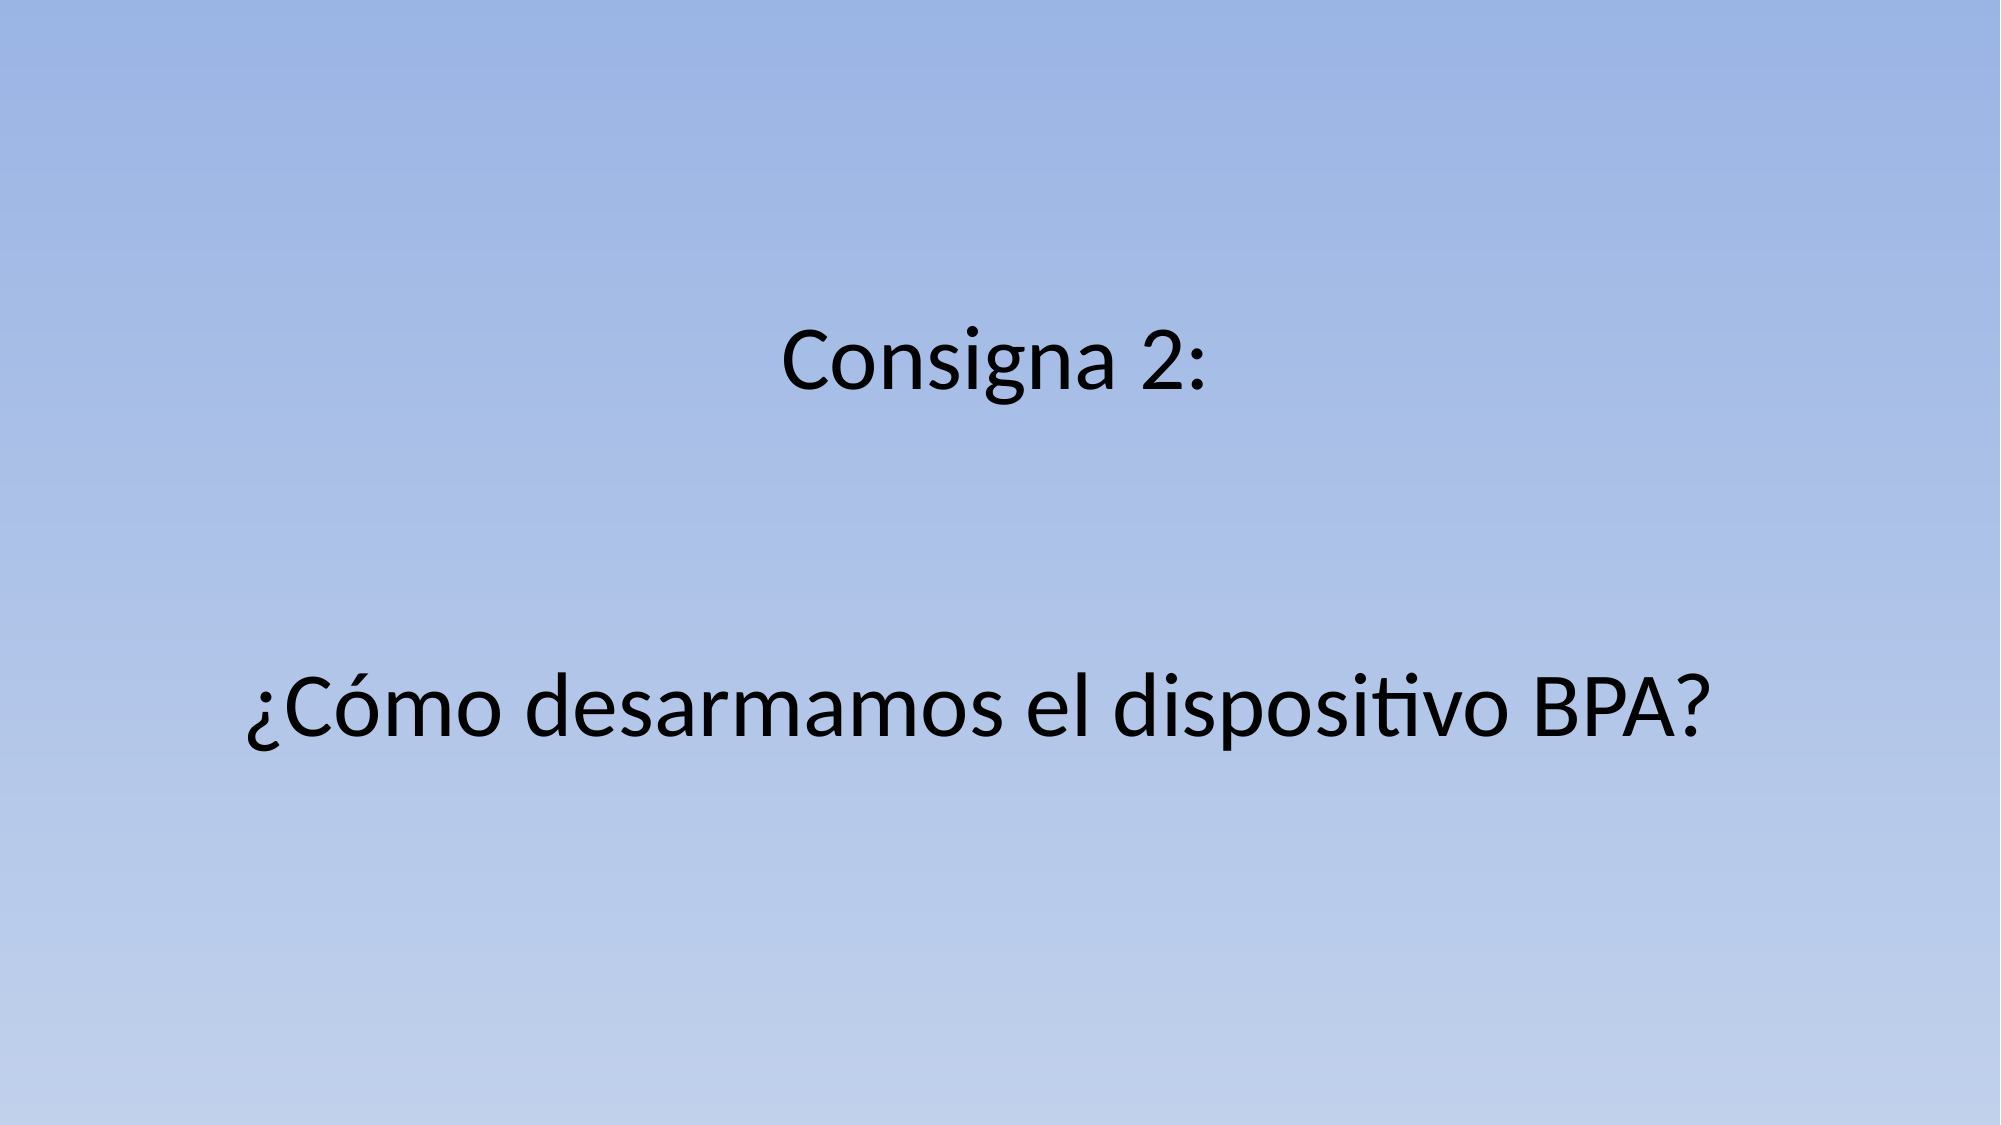

# Consigna 2:
¿Cómo desarmamos el dispositivo BPA?